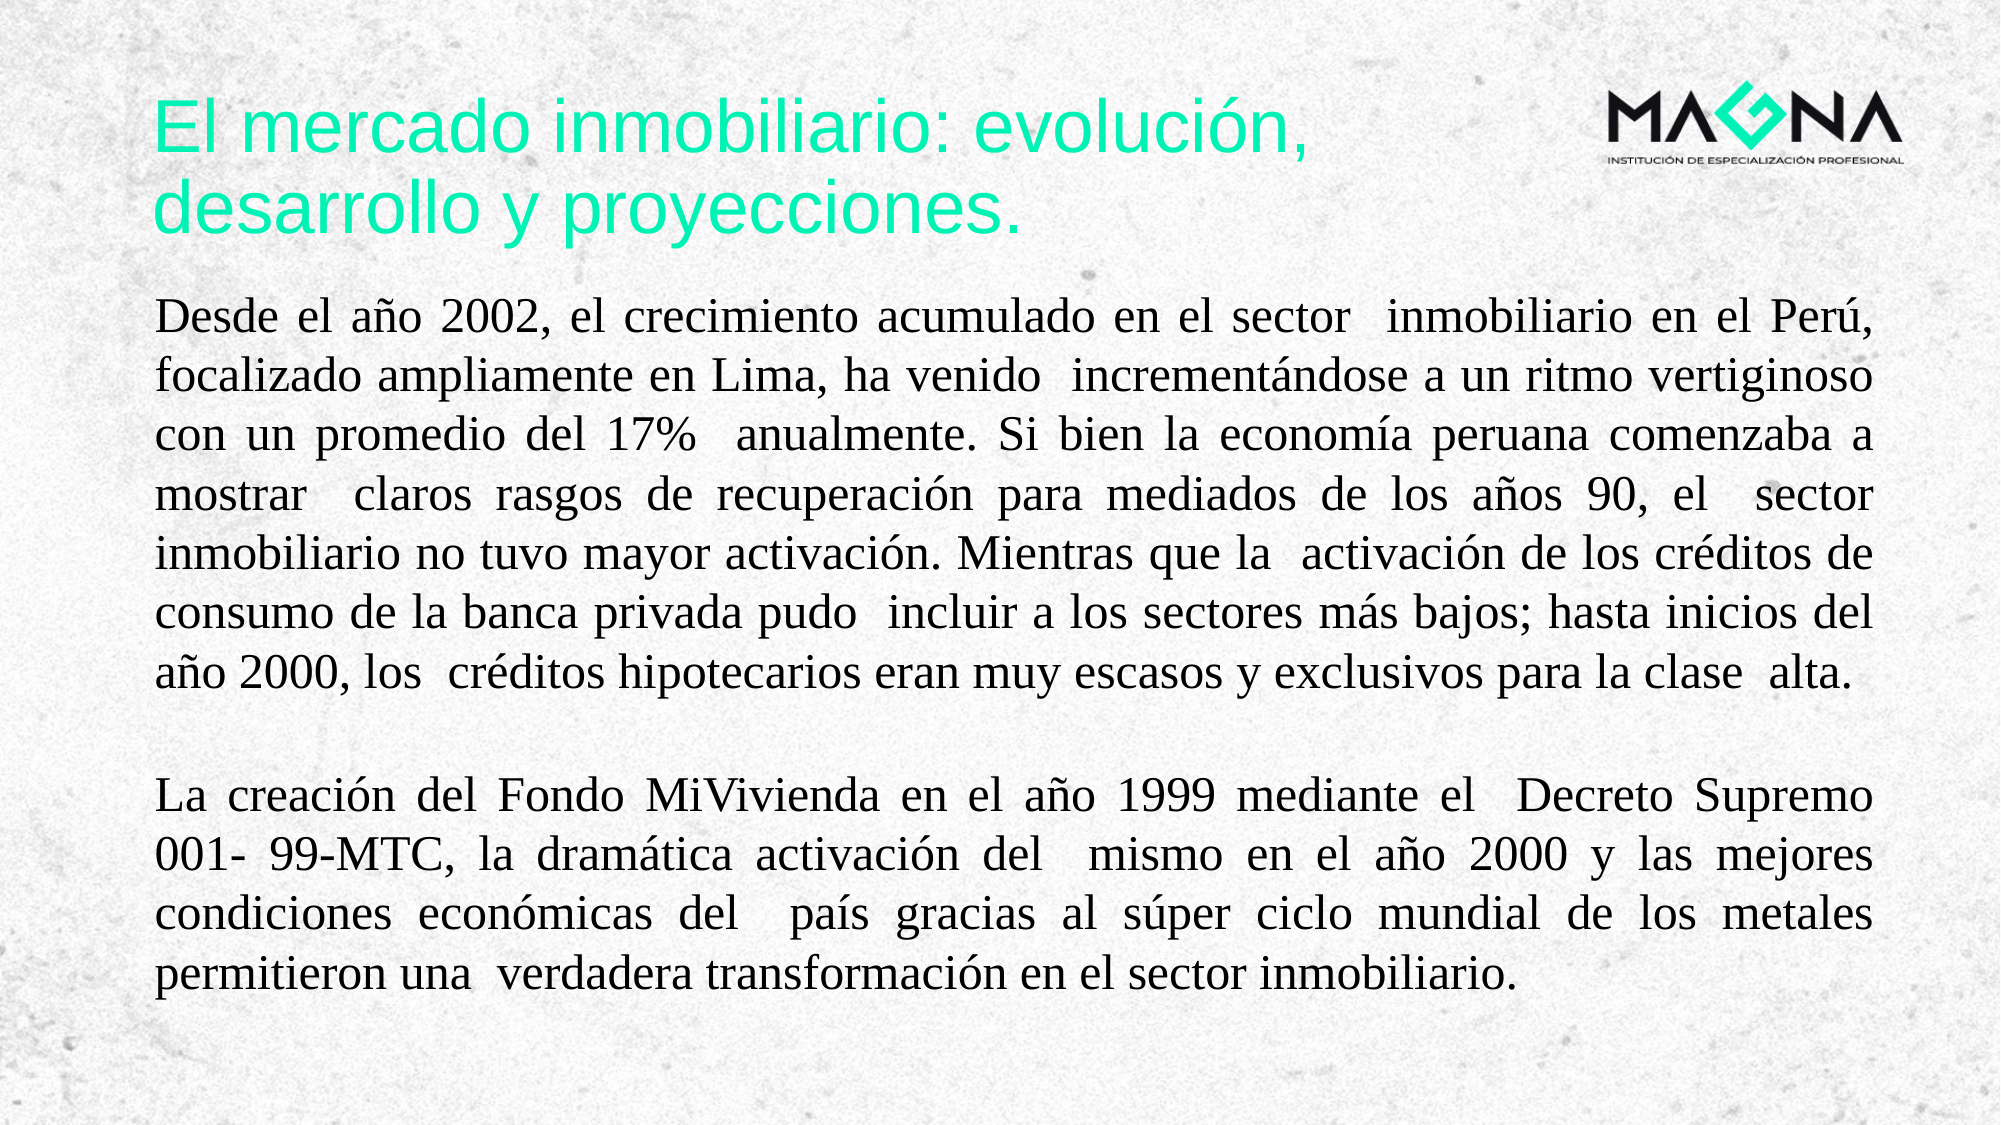

# El mercado inmobiliario: evolución, desarrollo y proyecciones.
Desde el año 2002, el crecimiento acumulado en el sector  inmobiliario en el Perú, focalizado ampliamente en Lima, ha venido  incrementándose a un ritmo vertiginoso con un promedio del 17%  anualmente. Si bien la economía peruana comenzaba a mostrar  claros rasgos de recuperación para mediados de los años 90, el  sector inmobiliario no tuvo mayor activación. Mientras que la  activación de los créditos de consumo de la banca privada pudo  incluir a los sectores más bajos; hasta inicios del año 2000, los  créditos hipotecarios eran muy escasos y exclusivos para la clase  alta.

La creación del Fondo MiVivienda en el año 1999 mediante el  Decreto Supremo 001- 99-MTC, la dramática activación del  mismo en el año 2000 y las mejores condiciones económicas del  país gracias al súper ciclo mundial de los metales permitieron una  verdadera transformación en el sector inmobiliario.